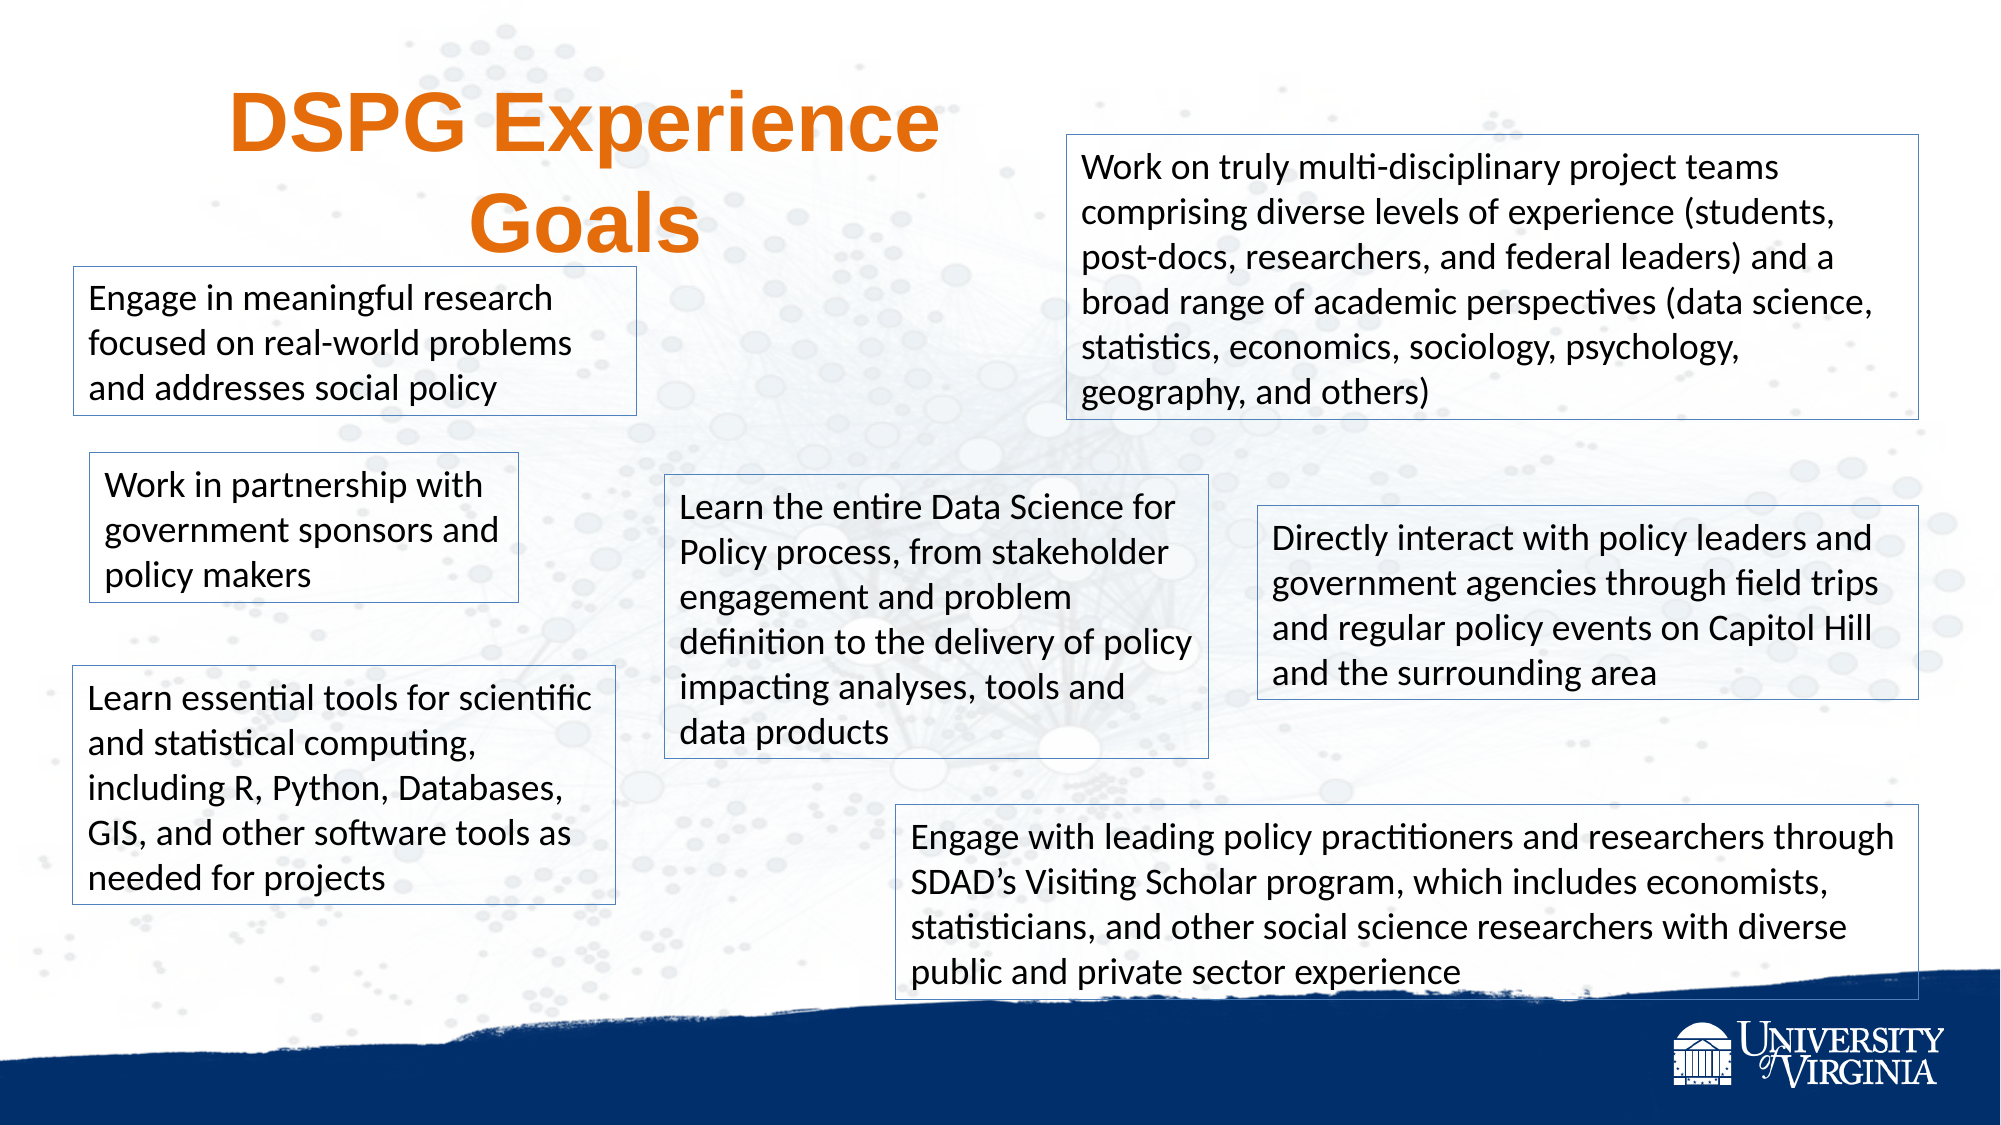

# DSPG Experience Goals
Work on truly multi-disciplinary project teams comprising diverse levels of experience (students, post-docs, researchers, and federal leaders) and a broad range of academic perspectives (data science, statistics, economics, sociology, psychology, geography, and others)
Engage in meaningful research focused on real-world problems and addresses social policy
Work in partnership with government sponsors and policy makers
Learn the entire Data Science for Policy process, from stakeholder engagement and problem definition to the delivery of policy impacting analyses, tools and data products
Directly interact with policy leaders and government agencies through field trips and regular policy events on Capitol Hill and the surrounding area
Learn essential tools for scientific and statistical computing, including R, Python, Databases, GIS, and other software tools as needed for projects
Engage with leading policy practitioners and researchers through SDAD’s Visiting Scholar program, which includes economists, statisticians, and other social science researchers with diverse public and private sector experience